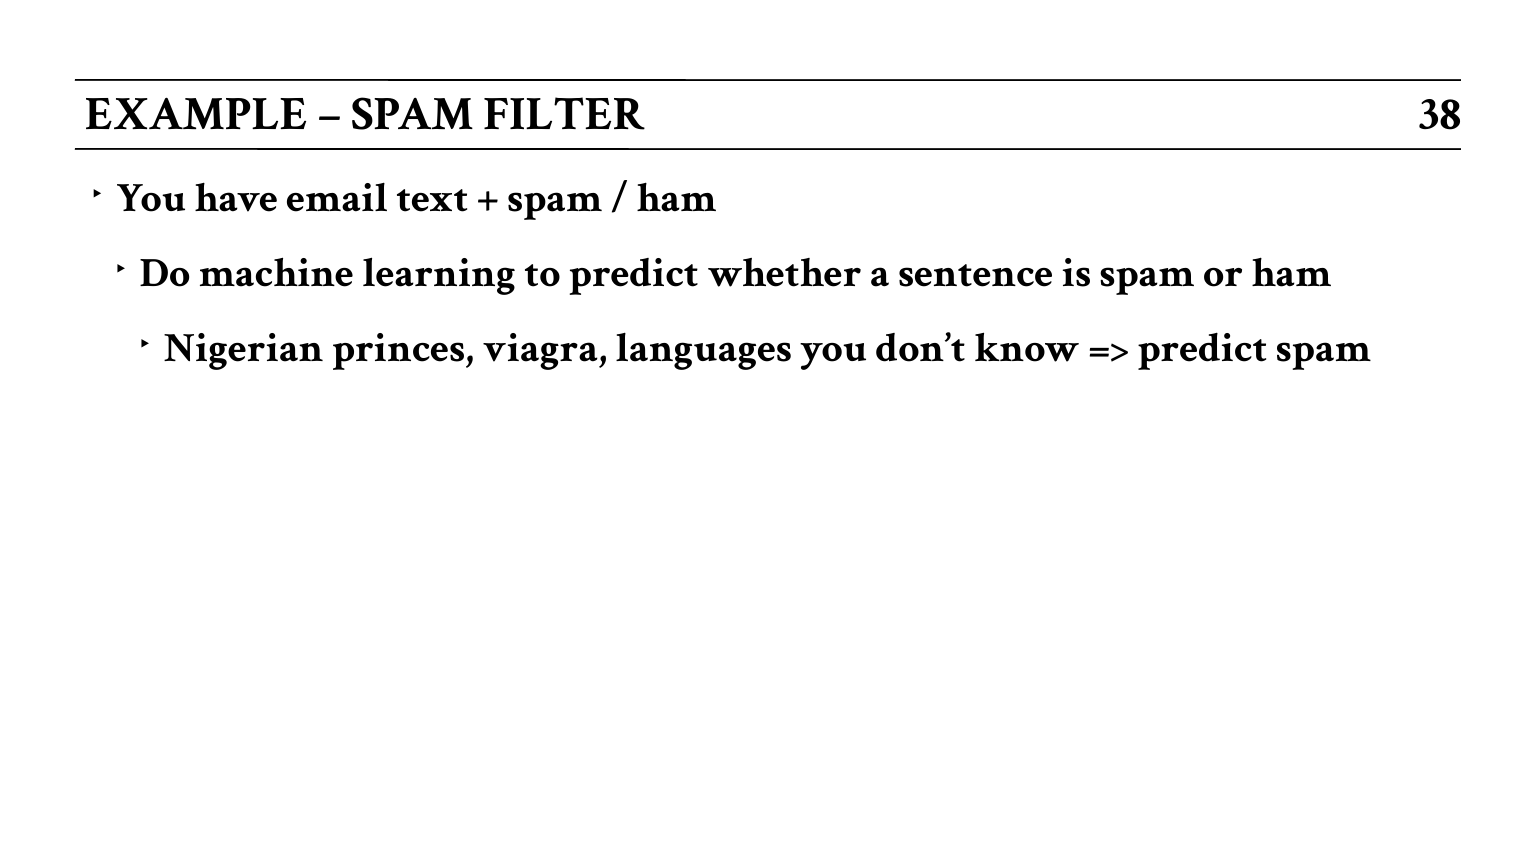

# EXAMPLE – SPAM FILTER
38

You have email text + spam / ham
Do machine learning to predict whether a sentence is spam or ham
Nigerian princes, viagra, languages you don’t know => predict spam